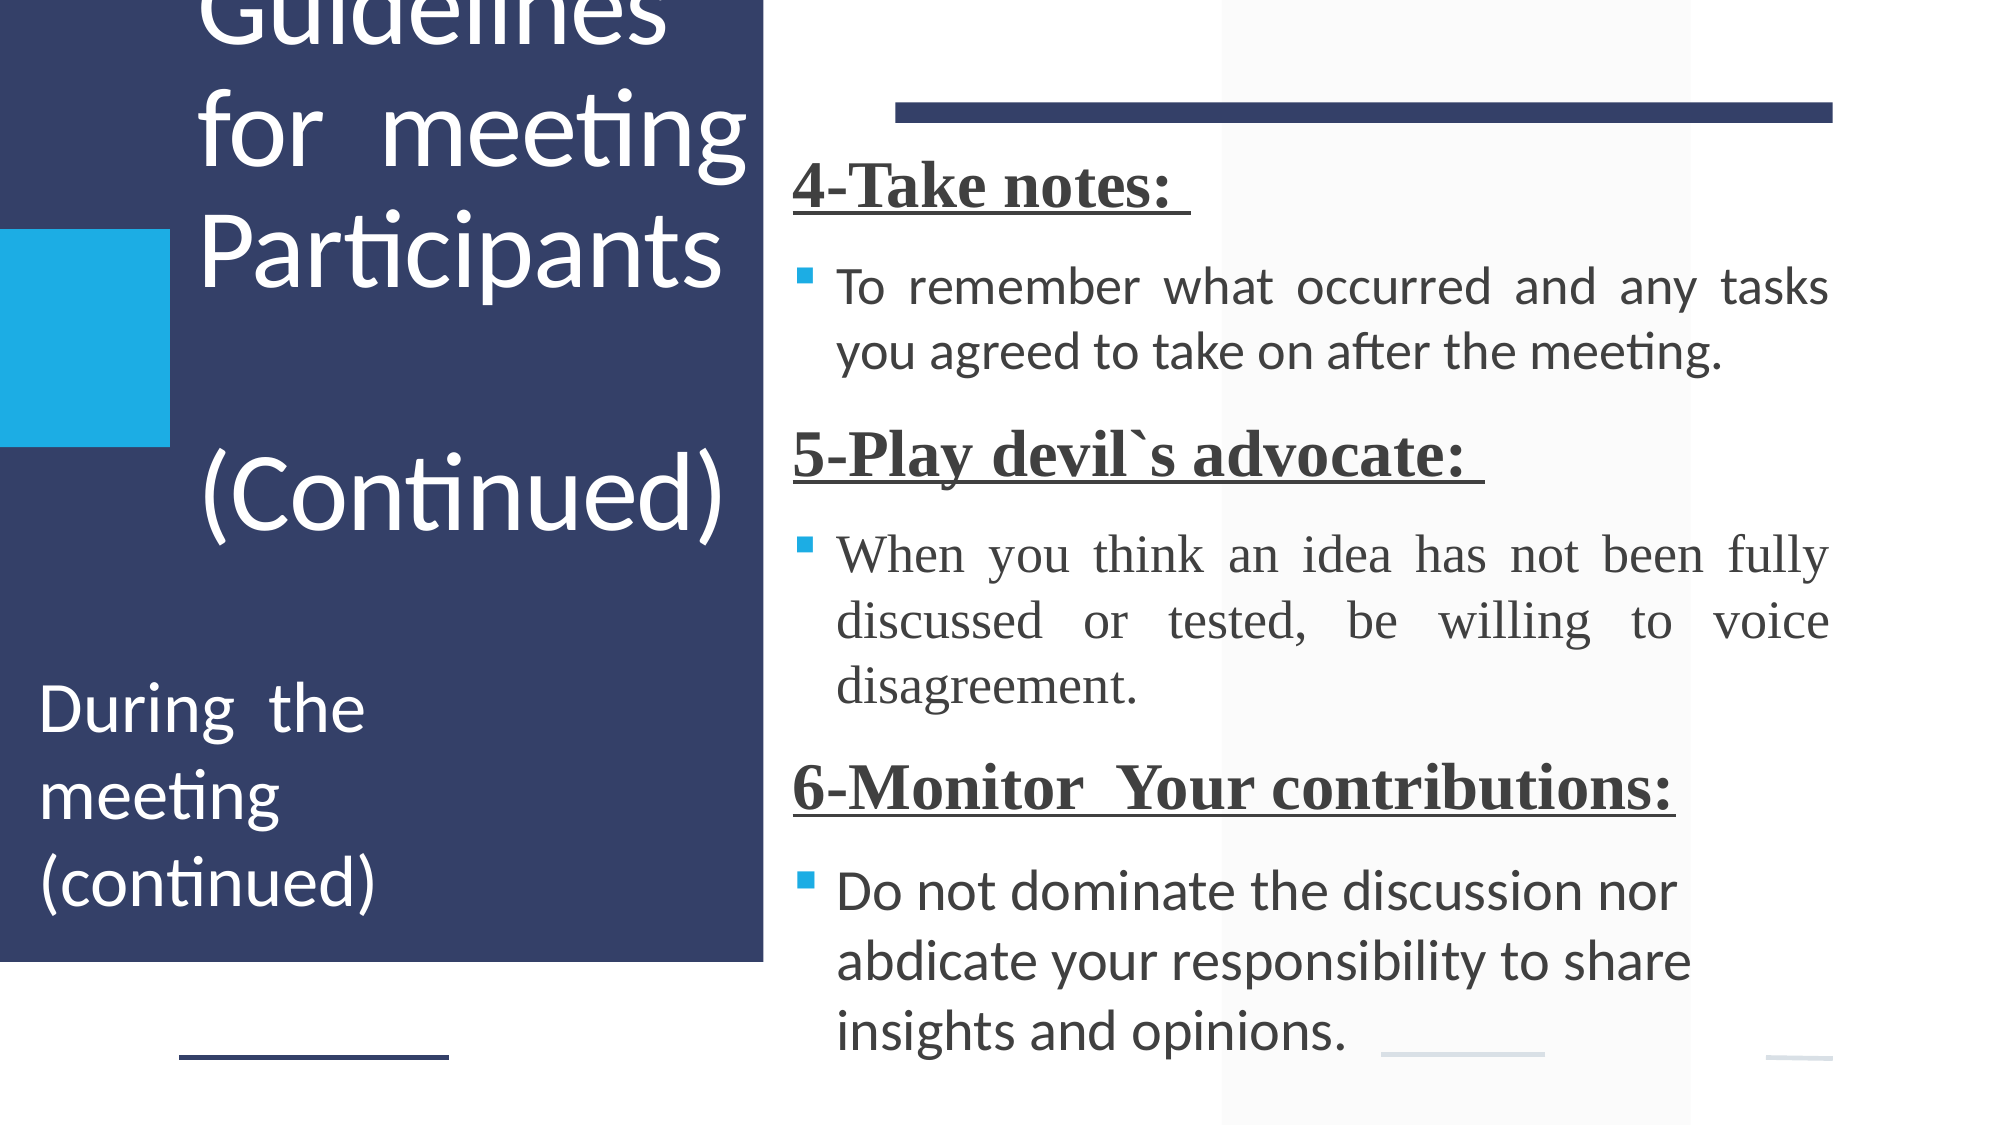

# Guidelines for meeting Participants (Continued)
4-Take notes:
To remember what occurred and any tasks you agreed to take on after the meeting.
5-Play devil`s advocate:
When you think an idea has not been fully discussed or tested, be willing to voice disagreement.
6-Monitor  Your contributions:
Do not dominate the discussion nor abdicate your responsibility to share insights and opinions.

During  the meeting (continued)